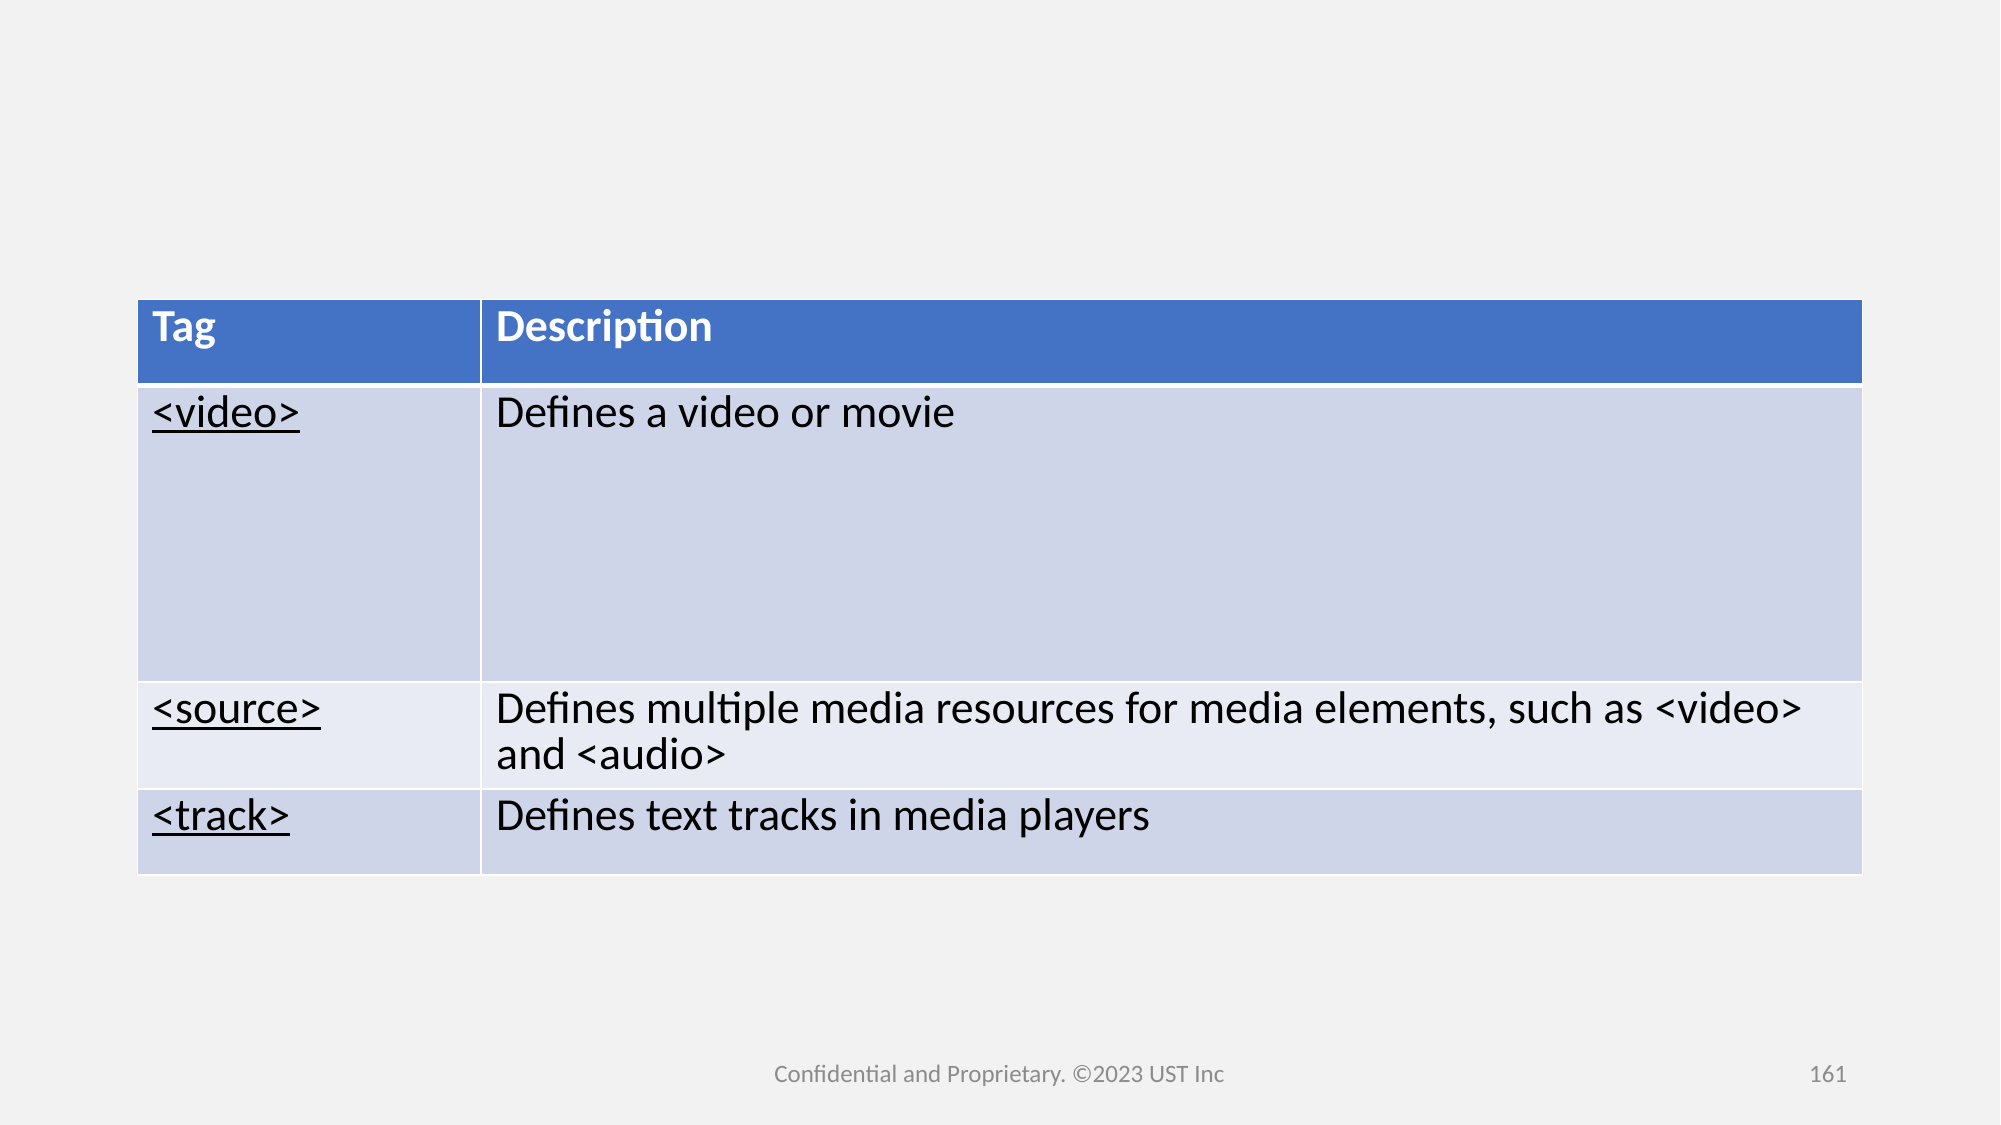

#
| Tag​ | Description​ |
| --- | --- |
| <video>​ | Defines a video or movie​ |
| <source>​ | Defines multiple media resources for media elements, such as <video> and <audio>​ |
| <track>​ | Defines text tracks in media players​ |
Confidential and Proprietary. ©2023 UST Inc
161